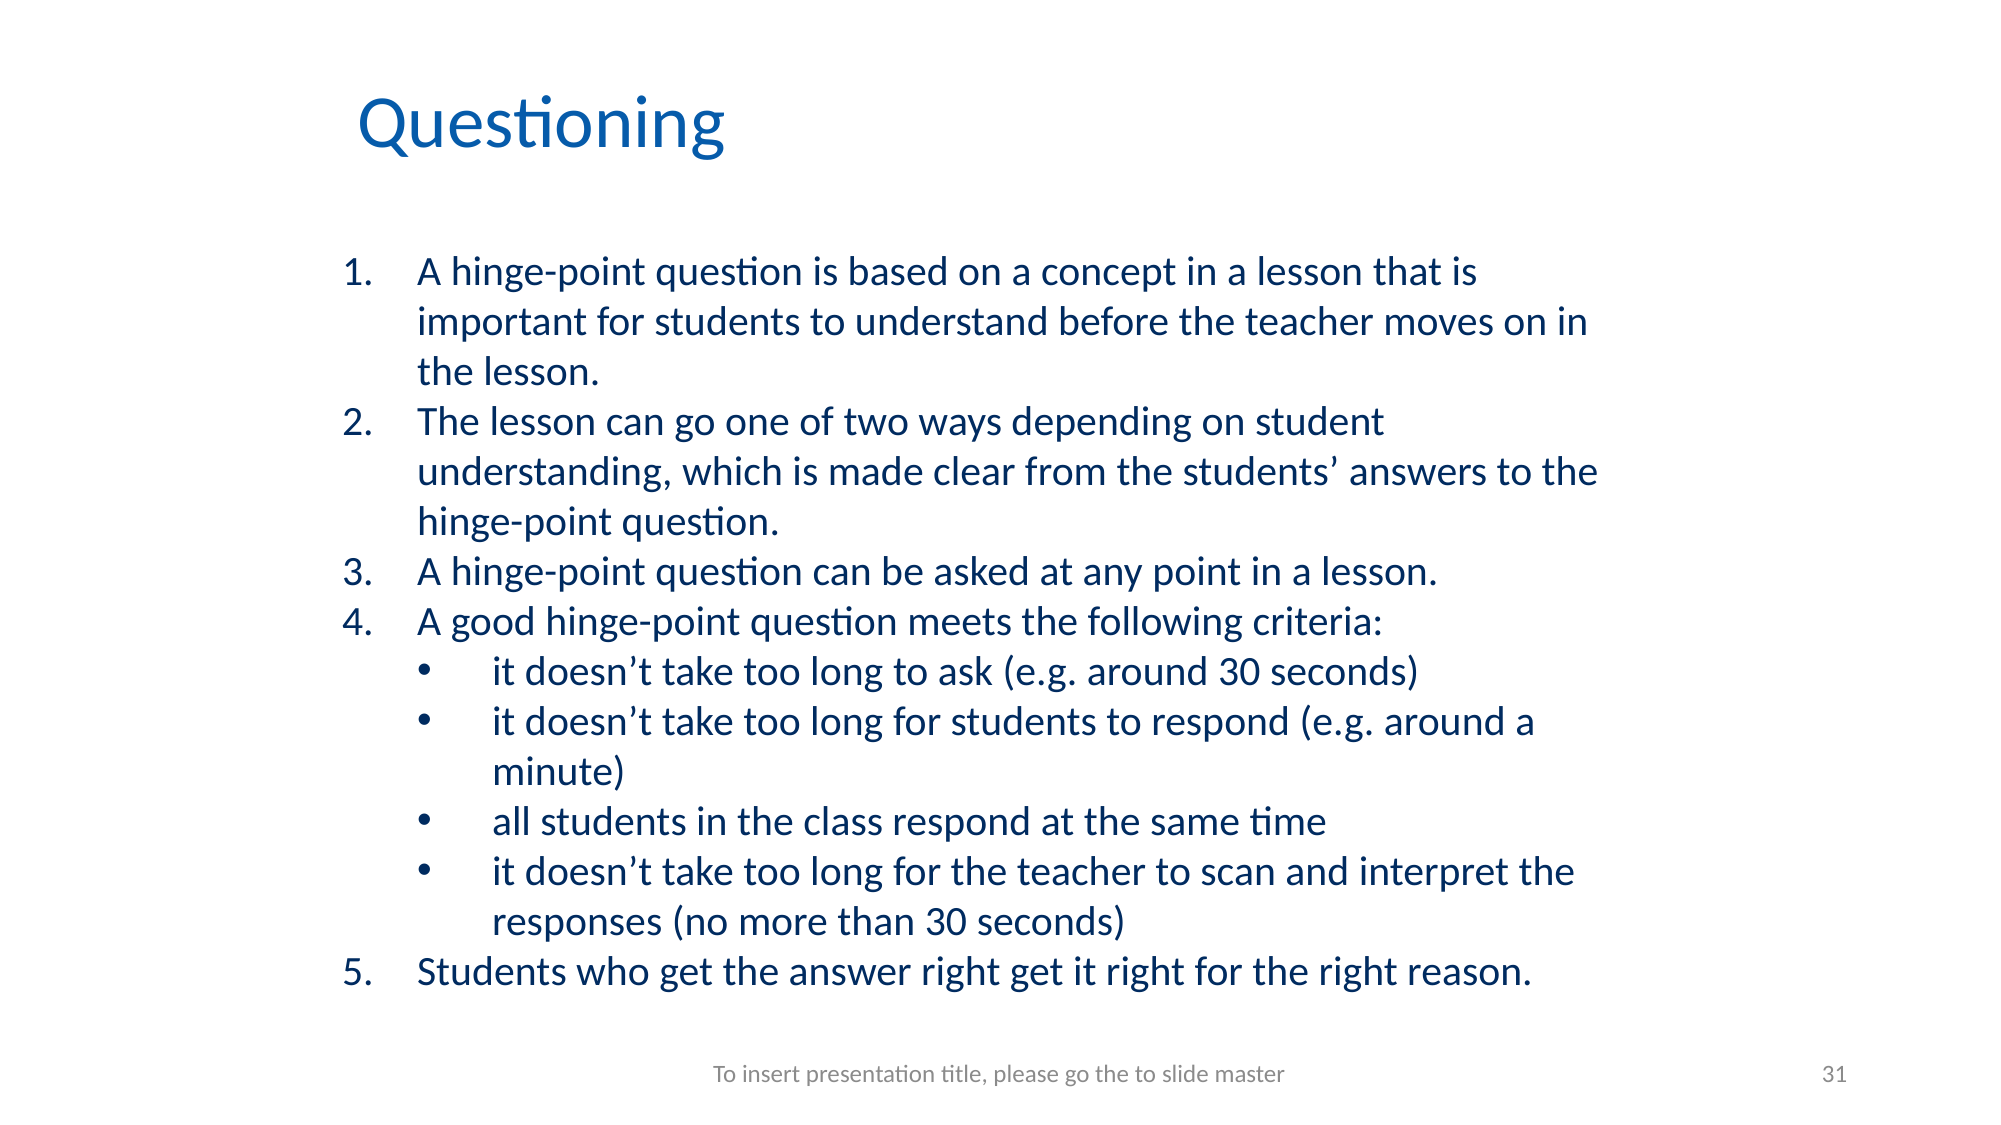

Questioning

A hinge-point question is based on a concept in a lesson that is important for students to understand before the teacher moves on in the lesson.
The lesson can go one of two ways depending on student understanding, which is made clear from the students’ answers to the hinge-point question.
A hinge-point question can be asked at any point in a lesson.
A good hinge-point question meets the following criteria:
it doesn’t take too long to ask (e.g. around 30 seconds)
it doesn’t take too long for students to respond (e.g. around a minute)
all students in the class respond at the same time
it doesn’t take too long for the teacher to scan and interpret the responses (no more than 30 seconds)
Students who get the answer right get it right for the right reason.
To insert presentation title, please go the to slide master
31